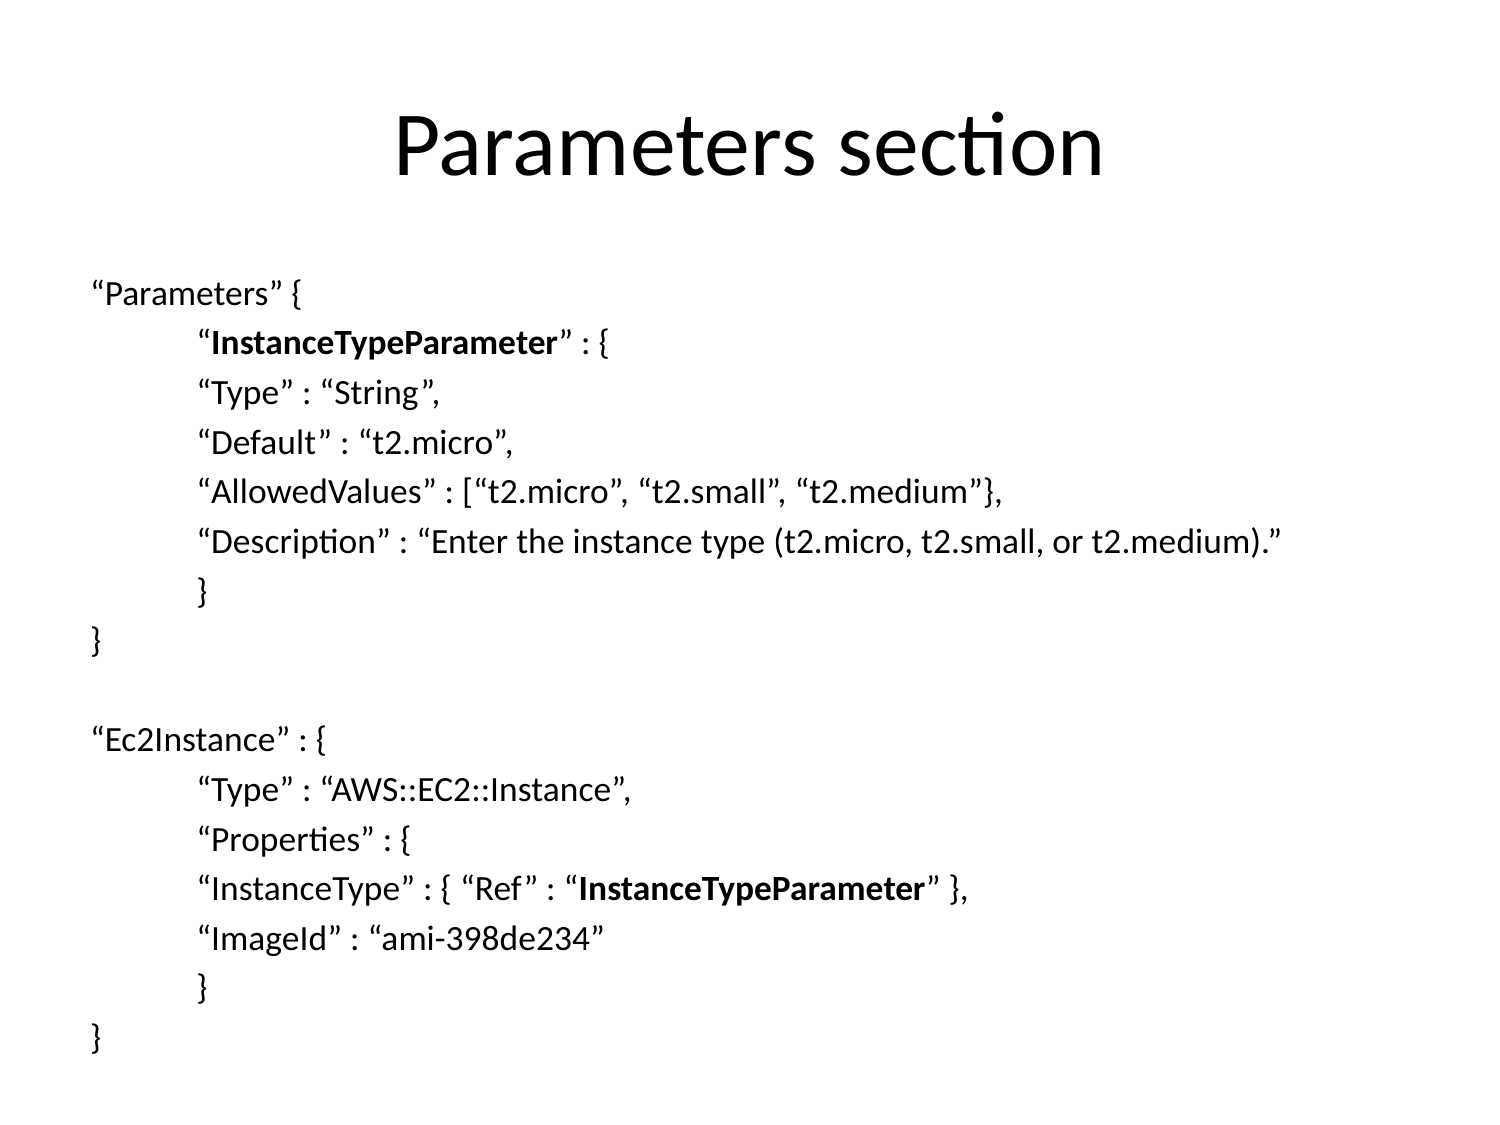

# Parameters section
“Parameters” {
	“InstanceTypeParameter” : {
	“Type” : “String”,
	“Default” : “t2.micro”,
	“AllowedValues” : [“t2.micro”, “t2.small”, “t2.medium”},
	“Description” : “Enter the instance type (t2.micro, t2.small, or t2.medium).”
	}
}

“Ec2Instance” : {
	“Type” : “AWS::EC2::Instance”,
	“Properties” : {
		“InstanceType” : { “Ref” : “InstanceTypeParameter” },
		“ImageId” : “ami-398de234”
	}
}